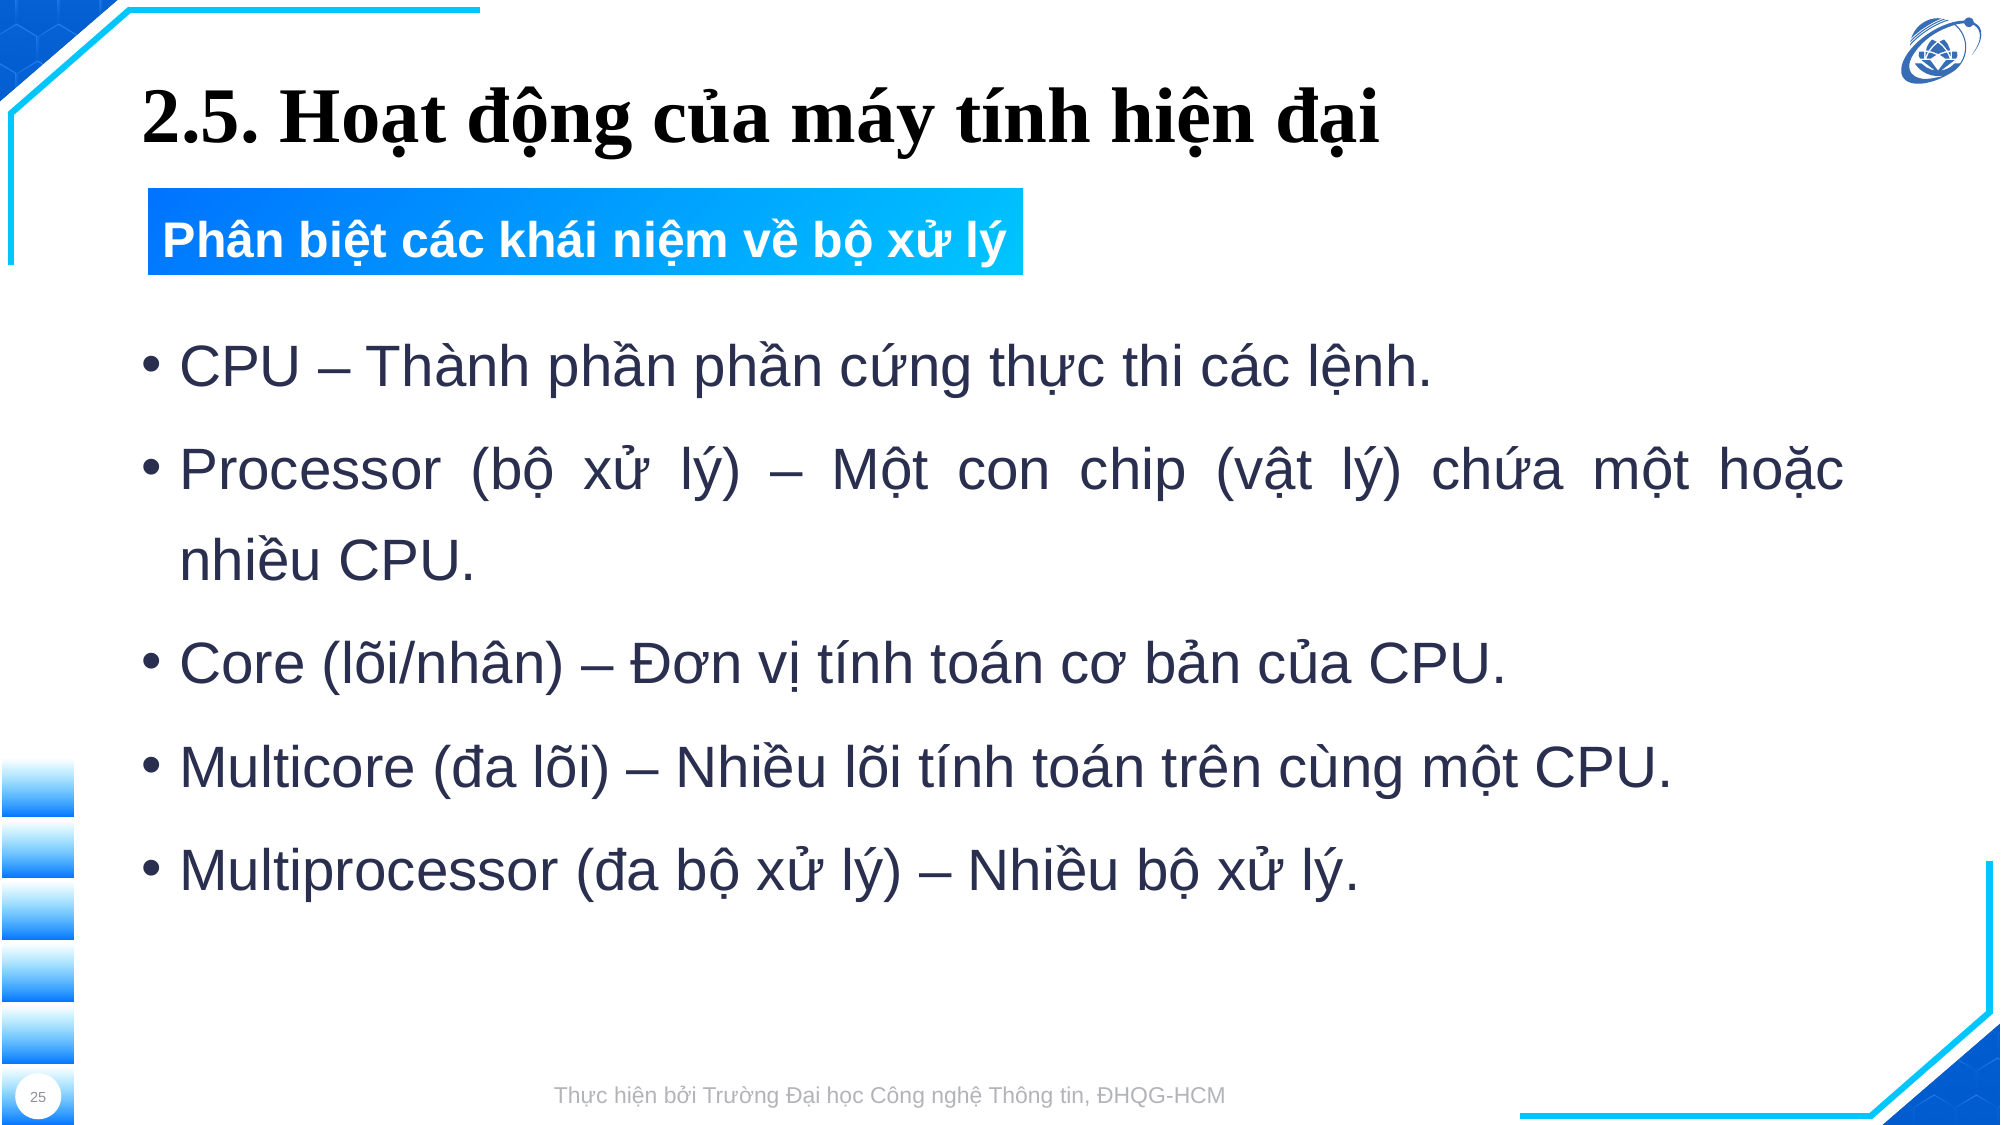

# 2.5. Hoạt động của máy tính hiện đại
Phân biệt các khái niệm về bộ xử lý
CPU – Thành phần phần cứng thực thi các lệnh.
Processor (bộ xử lý) – Một con chip (vật lý) chứa một hoặc nhiều CPU.
Core (lõi/nhân) – Đơn vị tính toán cơ bản của CPU.
Multicore (đa lõi) – Nhiều lõi tính toán trên cùng một CPU.
Multiprocessor (đa bộ xử lý) – Nhiều bộ xử lý.

25
Thực hiện bởi Trường Đại học Công nghệ Thông tin, ĐHQG-HCM